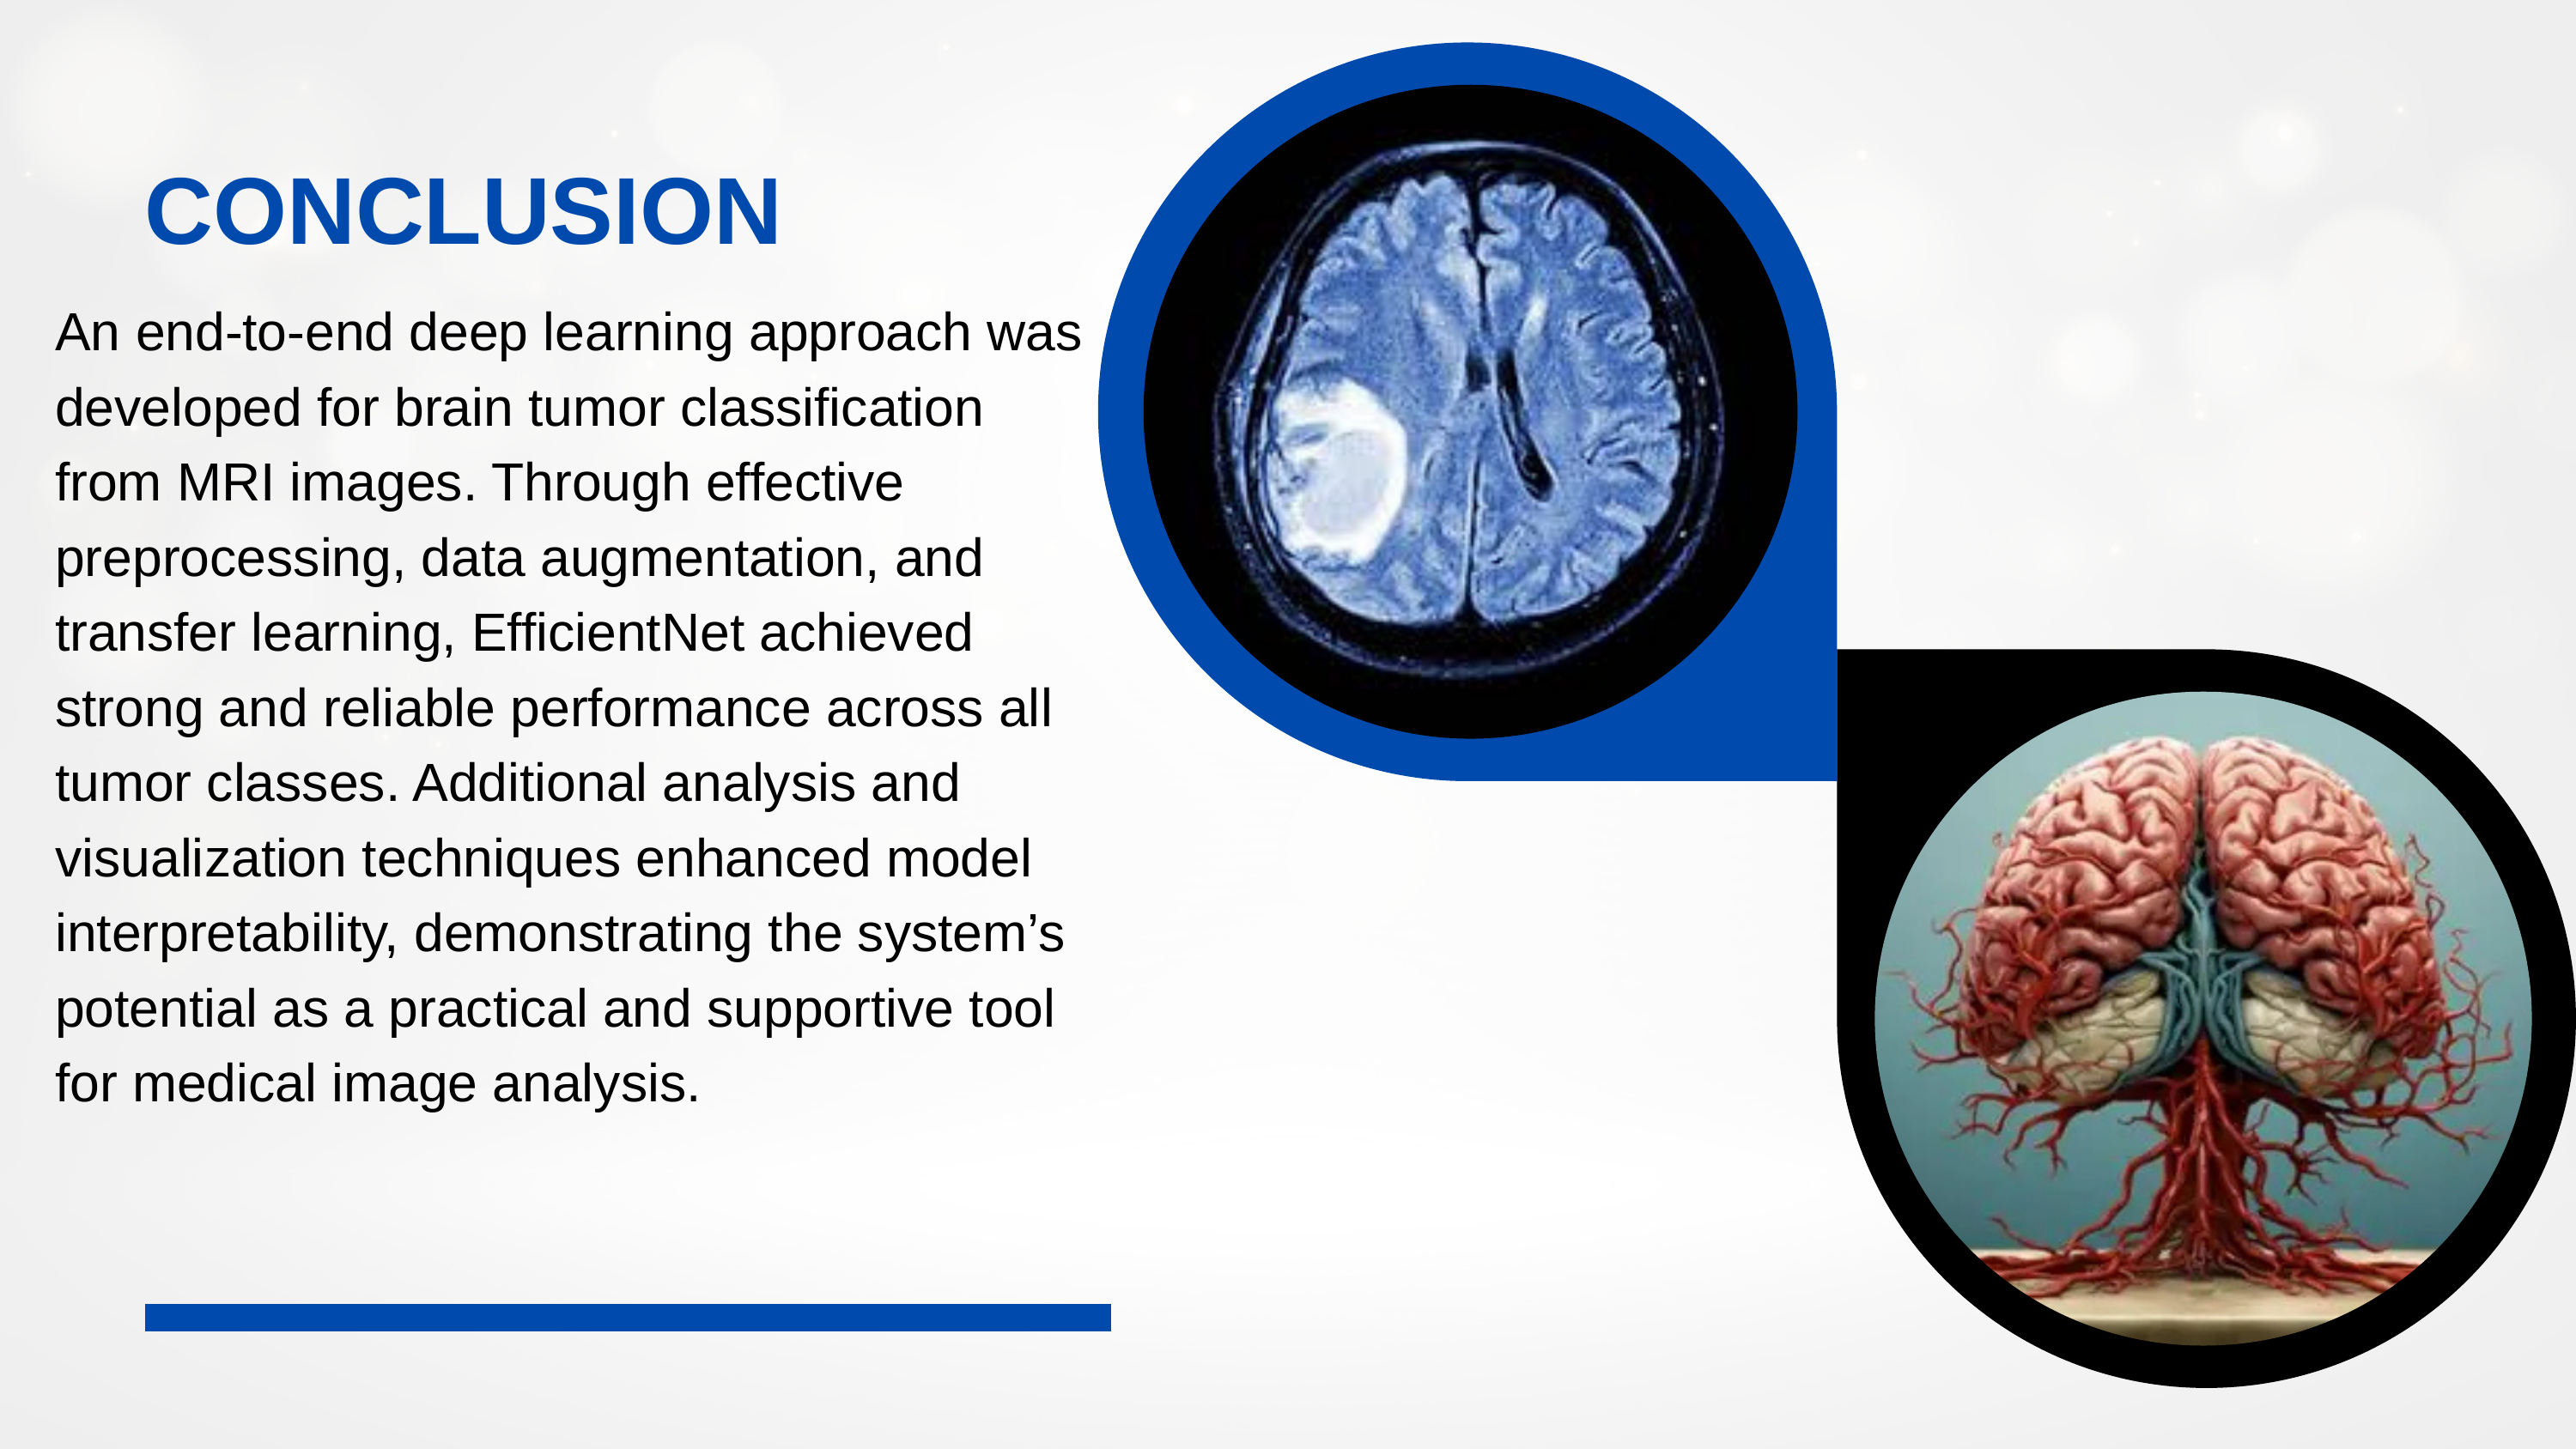

CONCLUSION
An end-to-end deep learning approach was developed for brain tumor classification from MRI images. Through effective preprocessing, data augmentation, and transfer learning, EfficientNet achieved strong and reliable performance across all tumor classes. Additional analysis and visualization techniques enhanced model interpretability, demonstrating the system’s potential as a practical and supportive tool for medical image analysis.